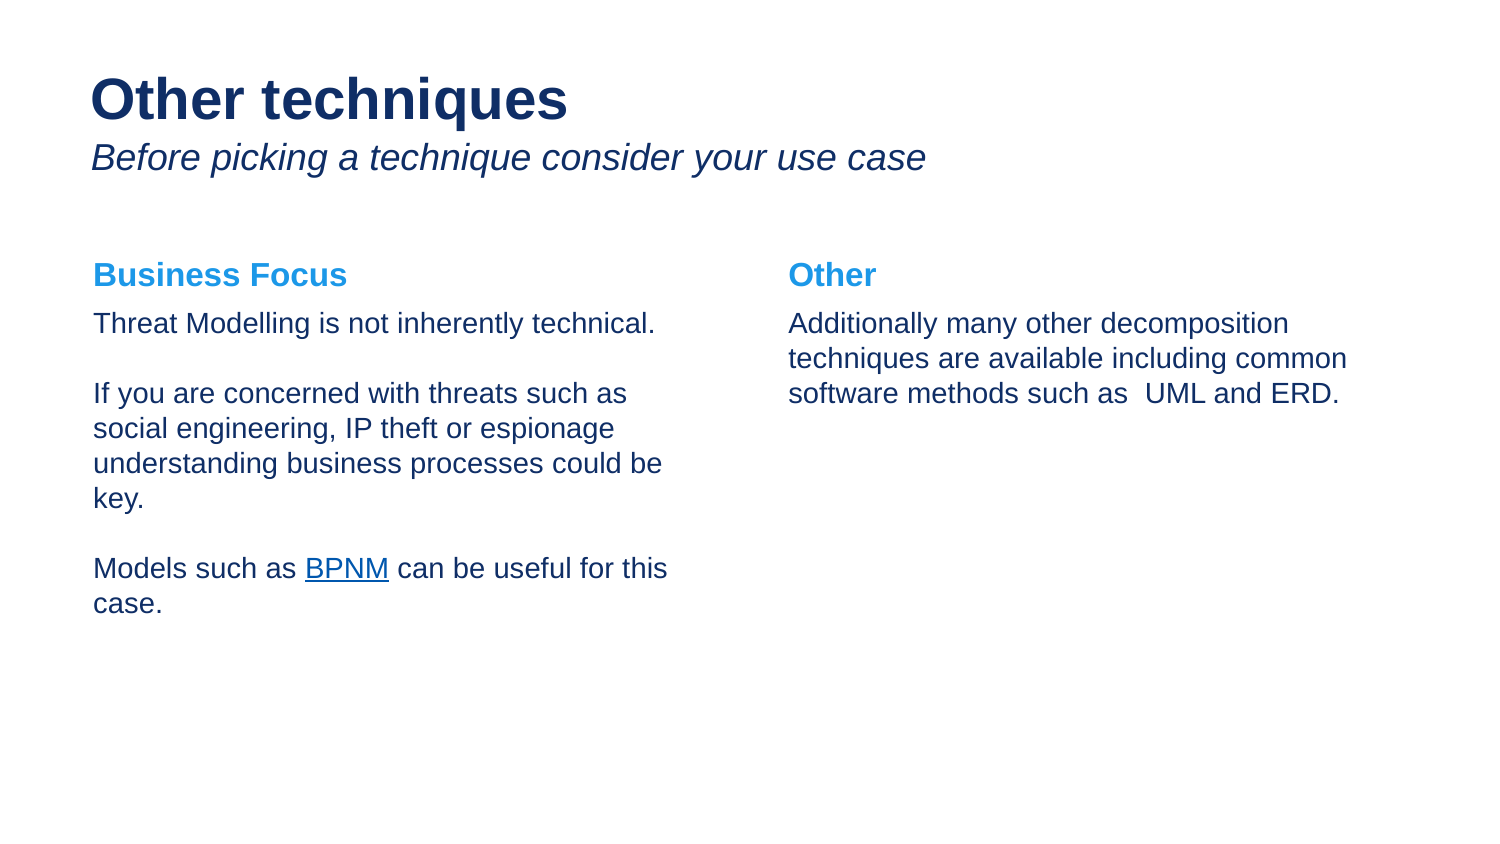

# Other techniques
Before picking a technique consider your use case
Business Focus
Other
Threat Modelling is not inherently technical.

If you are concerned with threats such as social engineering, IP theft or espionage understanding business processes could be key.

Models such as BPNM can be useful for this case.
Additionally many other decomposition techniques are available including common software methods such as  UML and ERD.